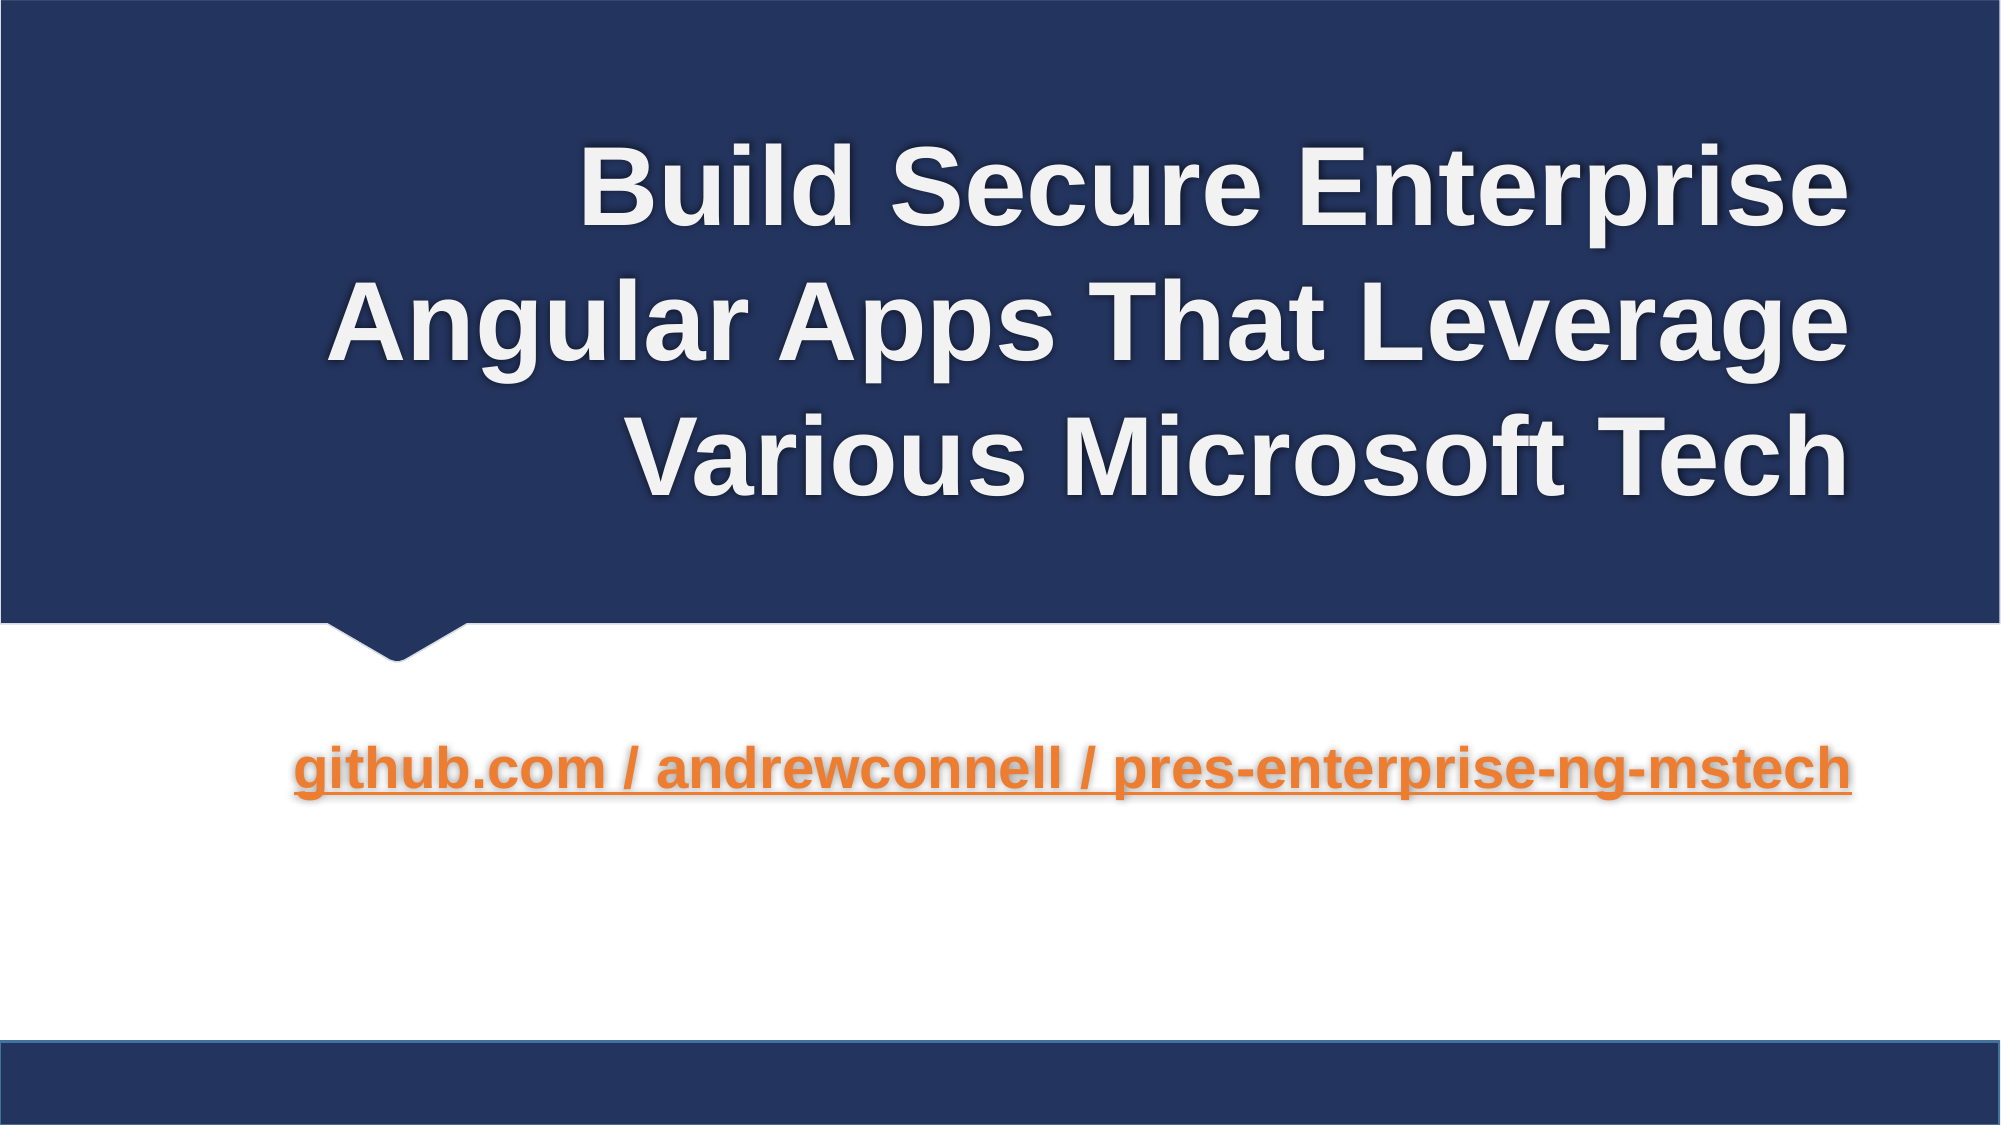

# Build Secure Enterprise Angular Apps That Leverage Various Microsoft Tech
github.com / andrewconnell / pres-enterprise-ng-mstech